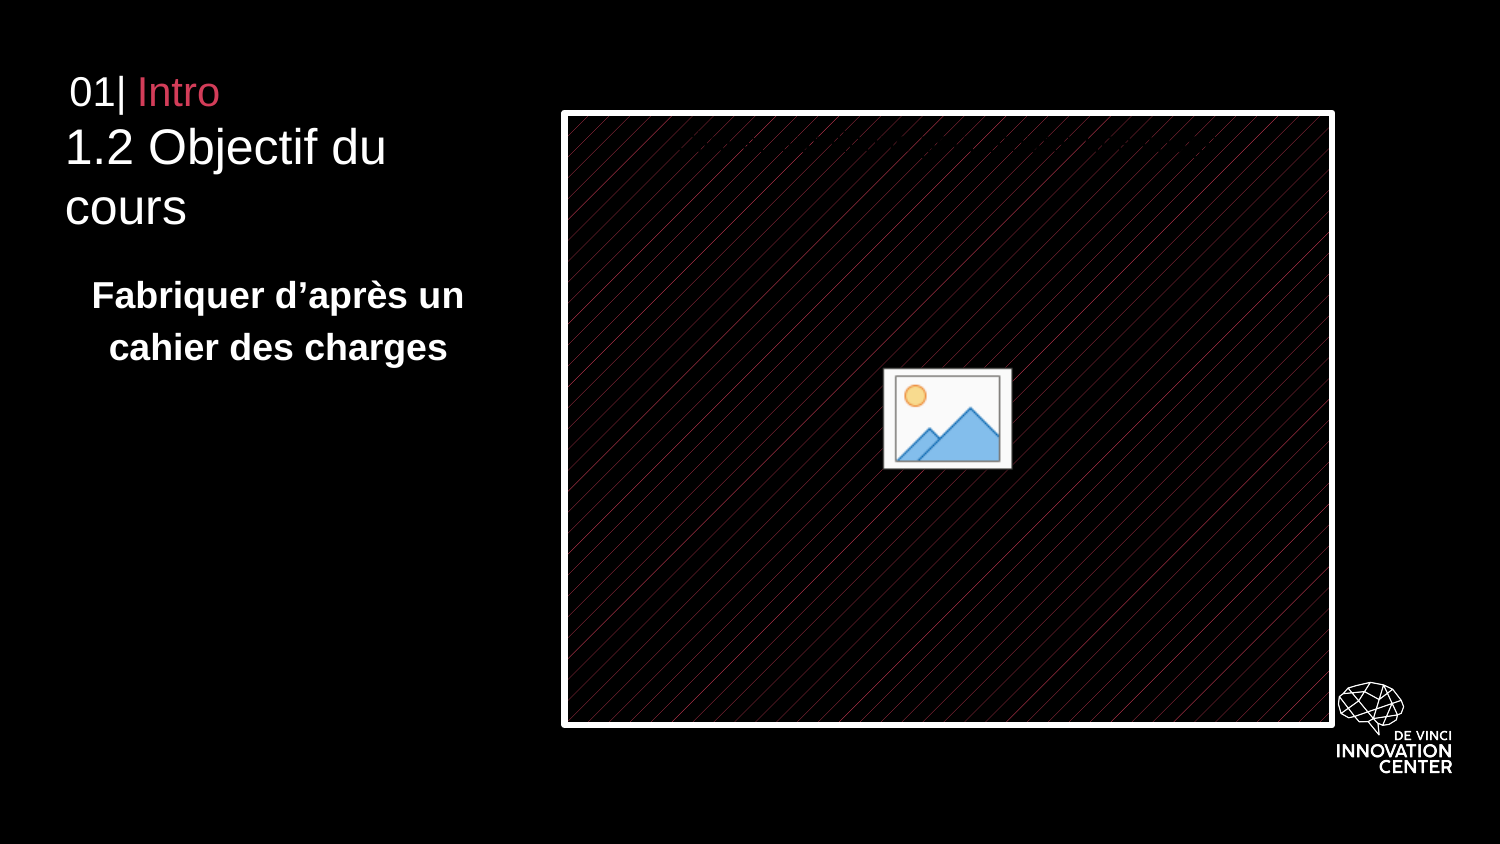

01|
Intro

# 1.2 Objectif du cours
Fabriquer d’après un cahier des charges